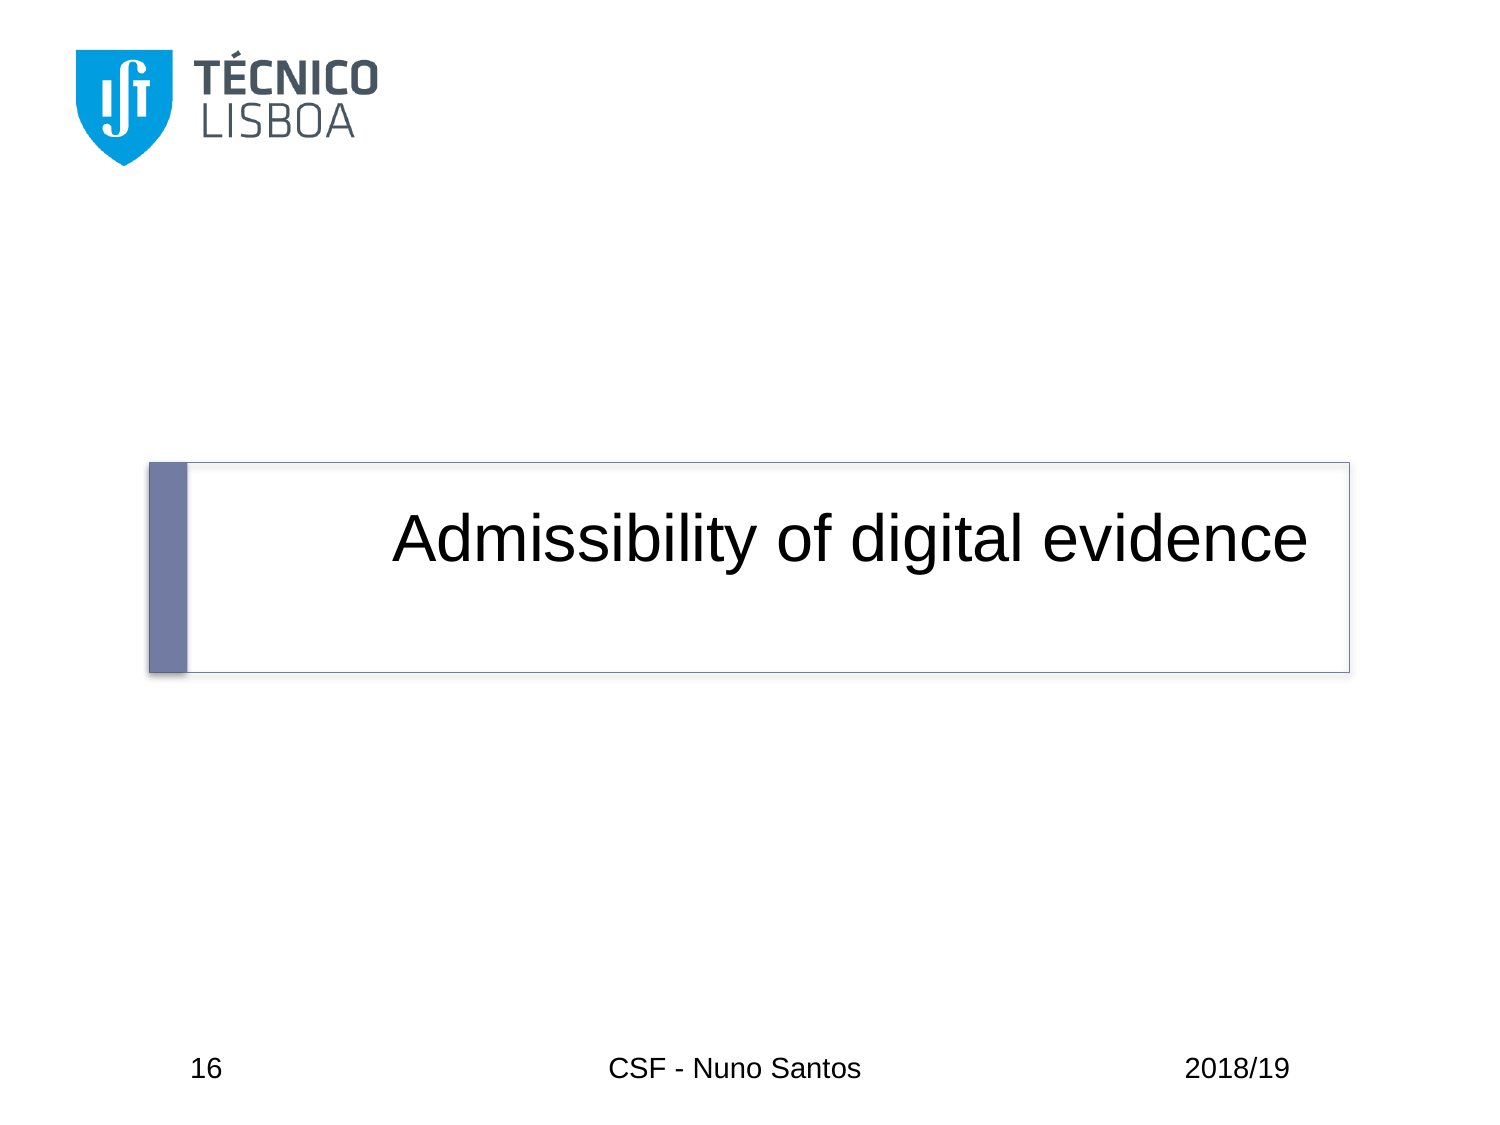

# Admissibility of digital evidence
16
CSF - Nuno Santos
2018/19